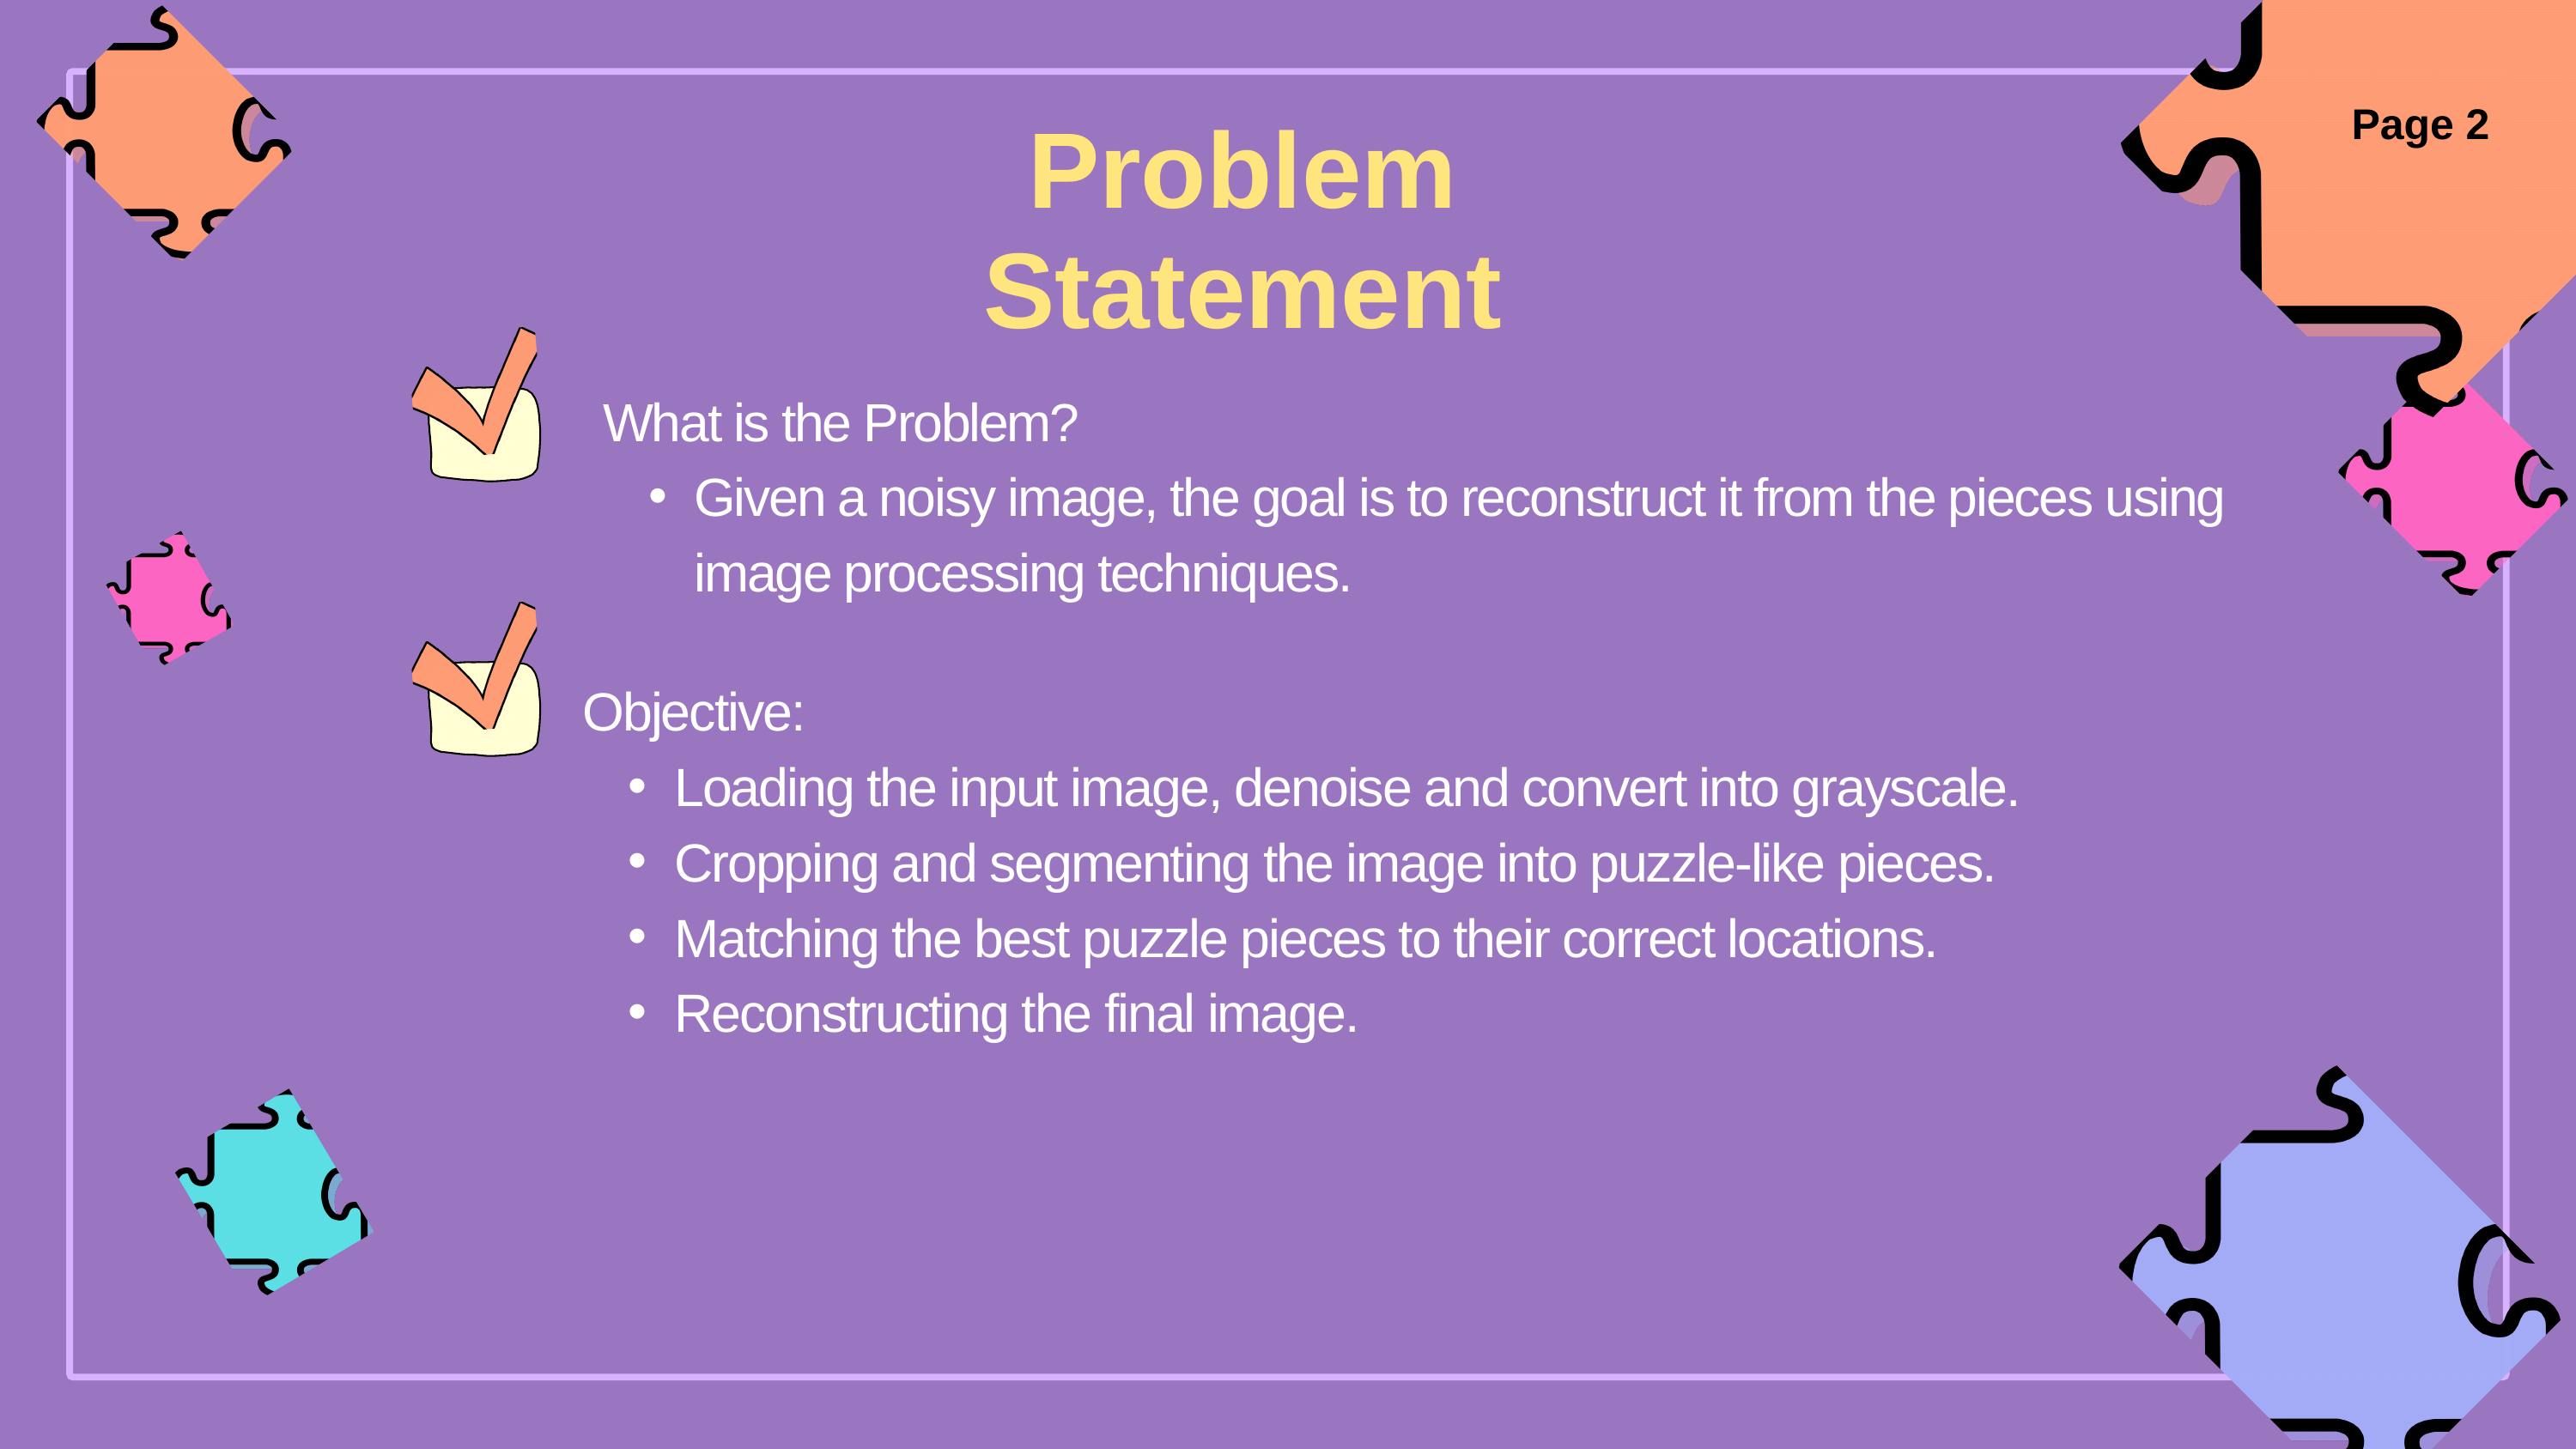

Page 2
Problem Statement

What is the Problem?
Given a noisy image, the goal is to reconstruct it from the pieces using image processing techniques.

Objective:
Loading the input image, denoise and convert into grayscale.
Cropping and segmenting the image into puzzle-like pieces.
Matching the best puzzle pieces to their correct locations.
Reconstructing the final image.